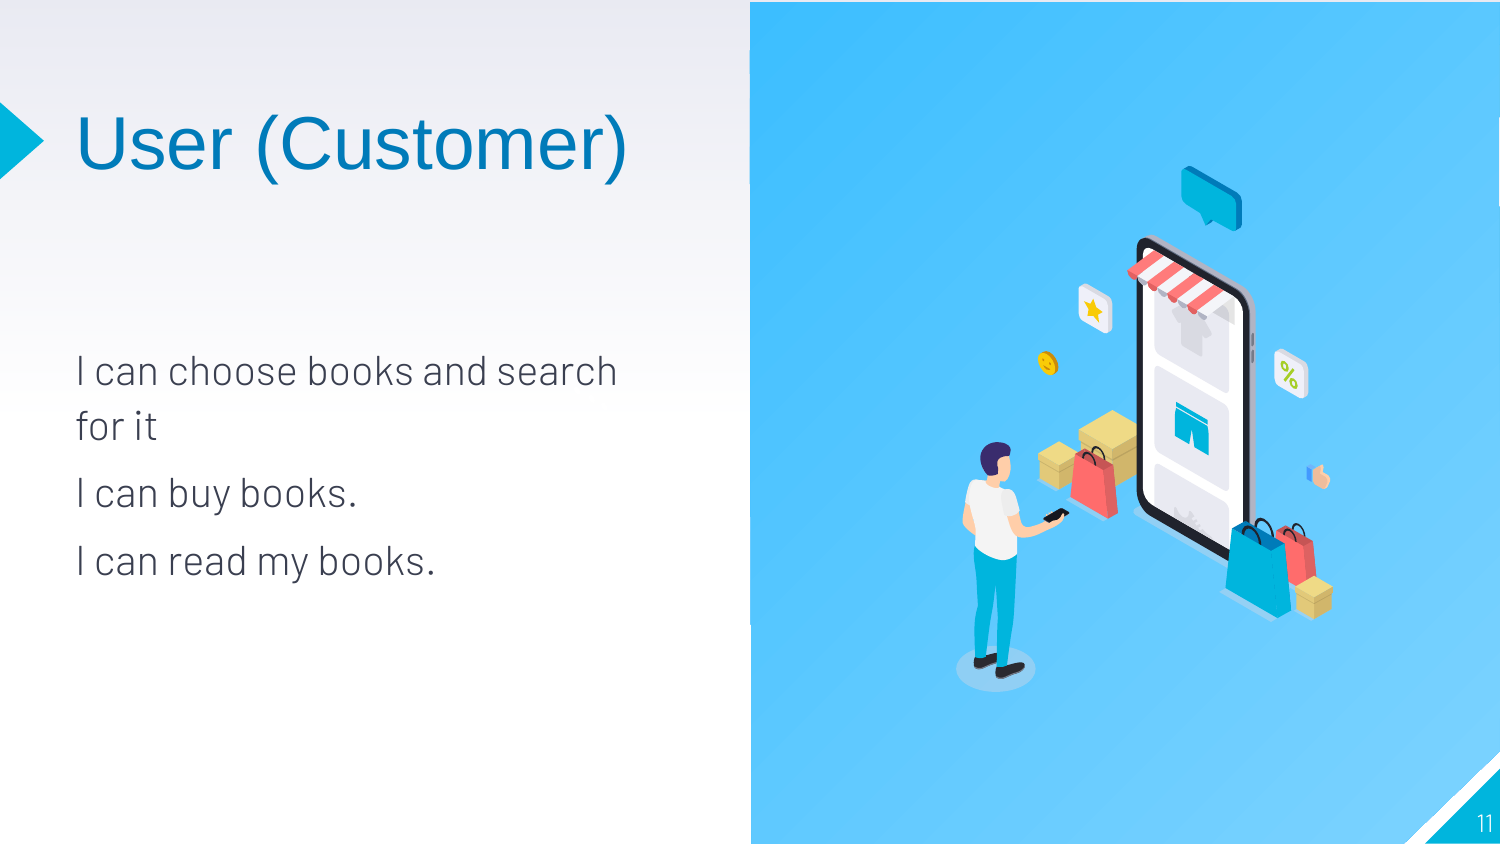

# User (Customer)

I can choose books and search for it
I can buy books.
I can read my books.

11